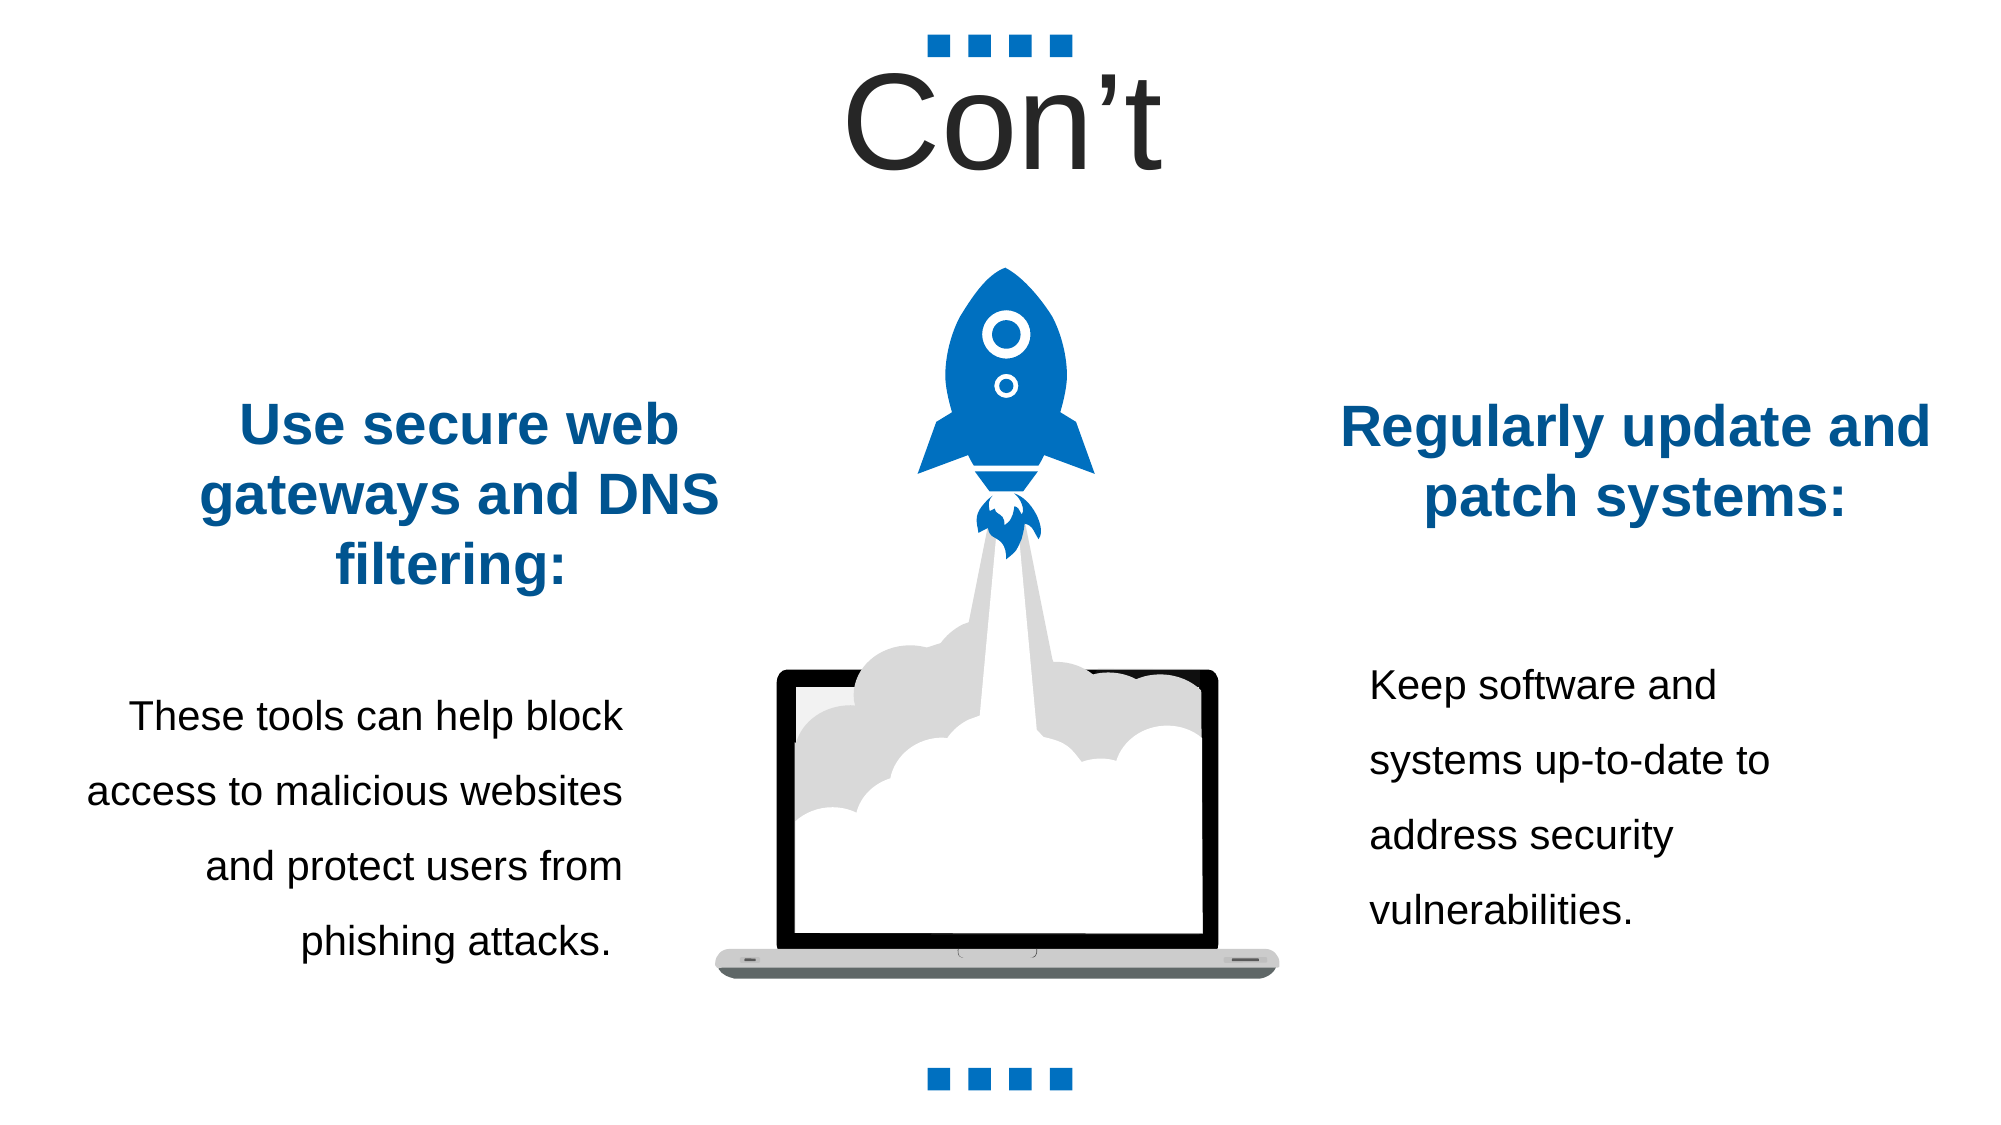

Con’t

Use secure web gateways and DNS filtering:
Regularly update and patch systems:

Keep software and systems up-to-date to address security vulnerabilities.
These tools can help block access to malicious websites and protect users from phishing attacks.